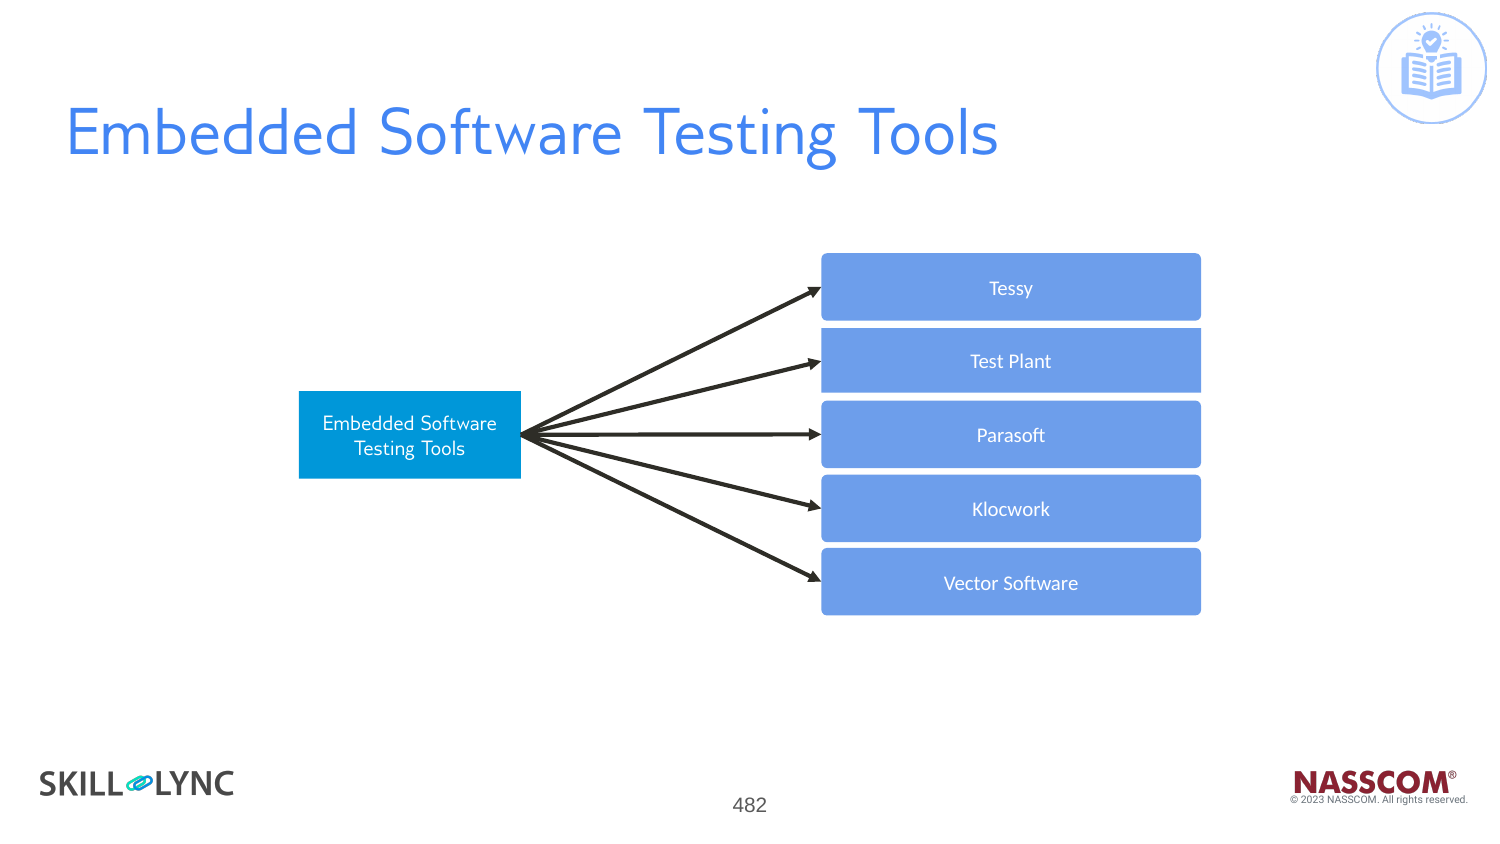

# Embedded Software Testing Tools
Tessy
Test Plant
Embedded Software Testing Tools
Parasoft
Klocwork
Vector Software
482